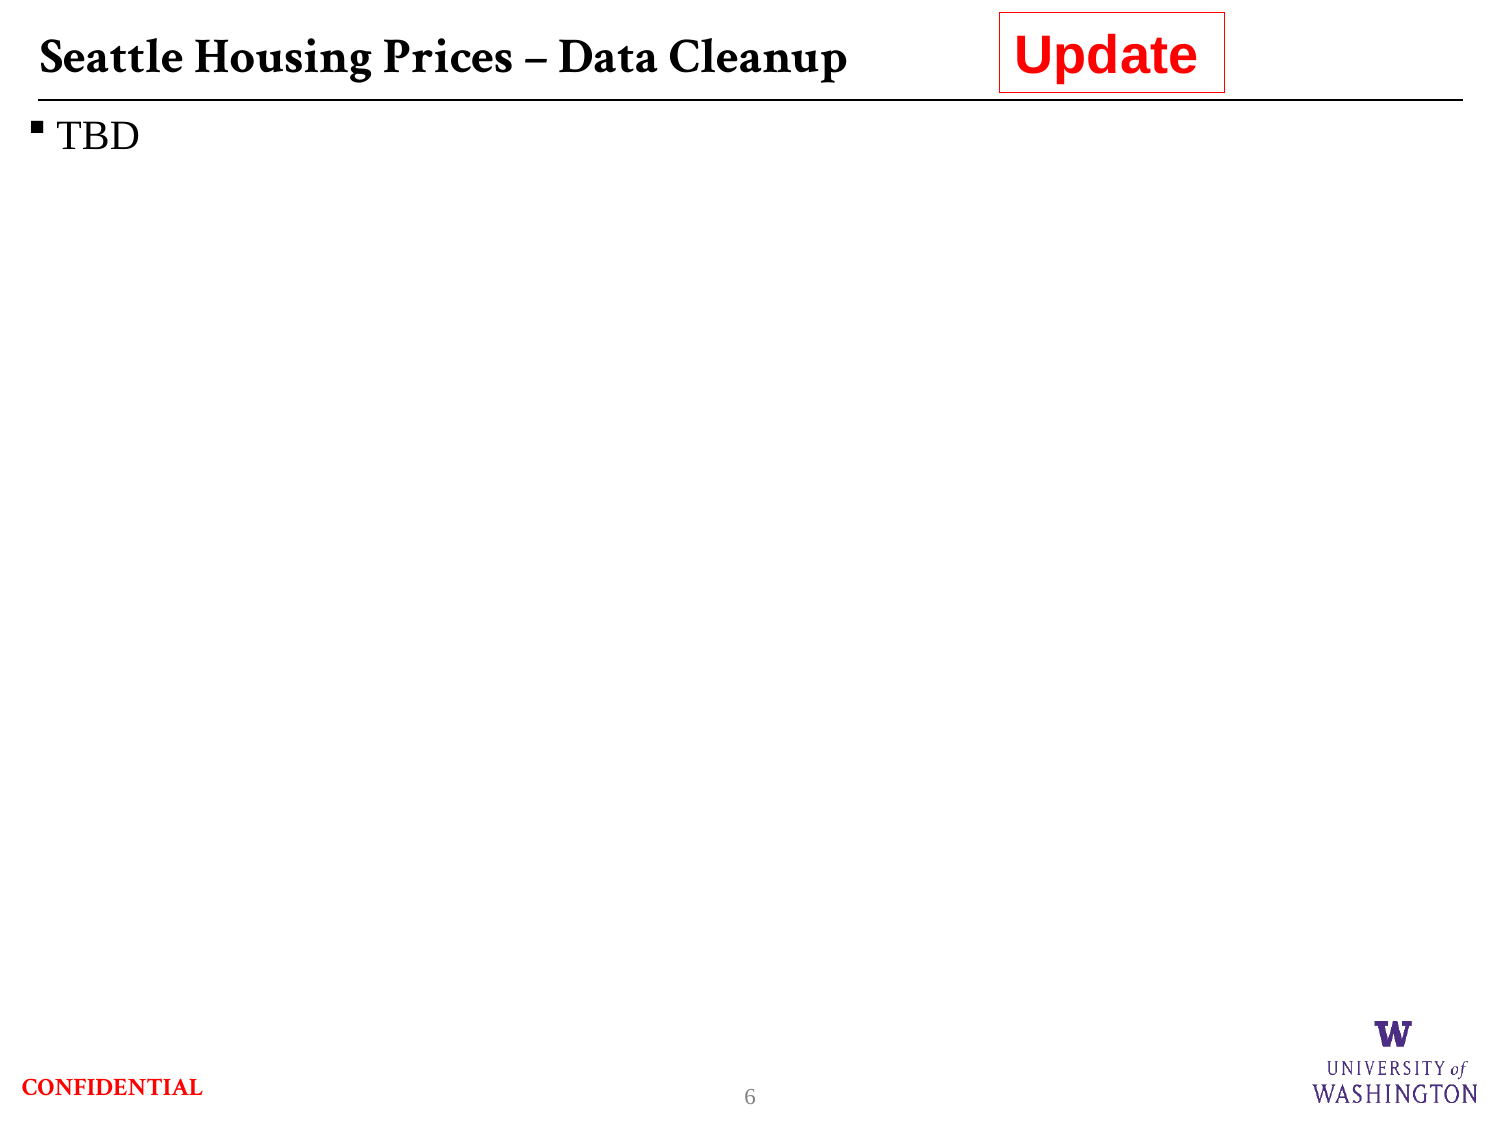

Update
# Seattle Housing Prices – Data Cleanup
TBD